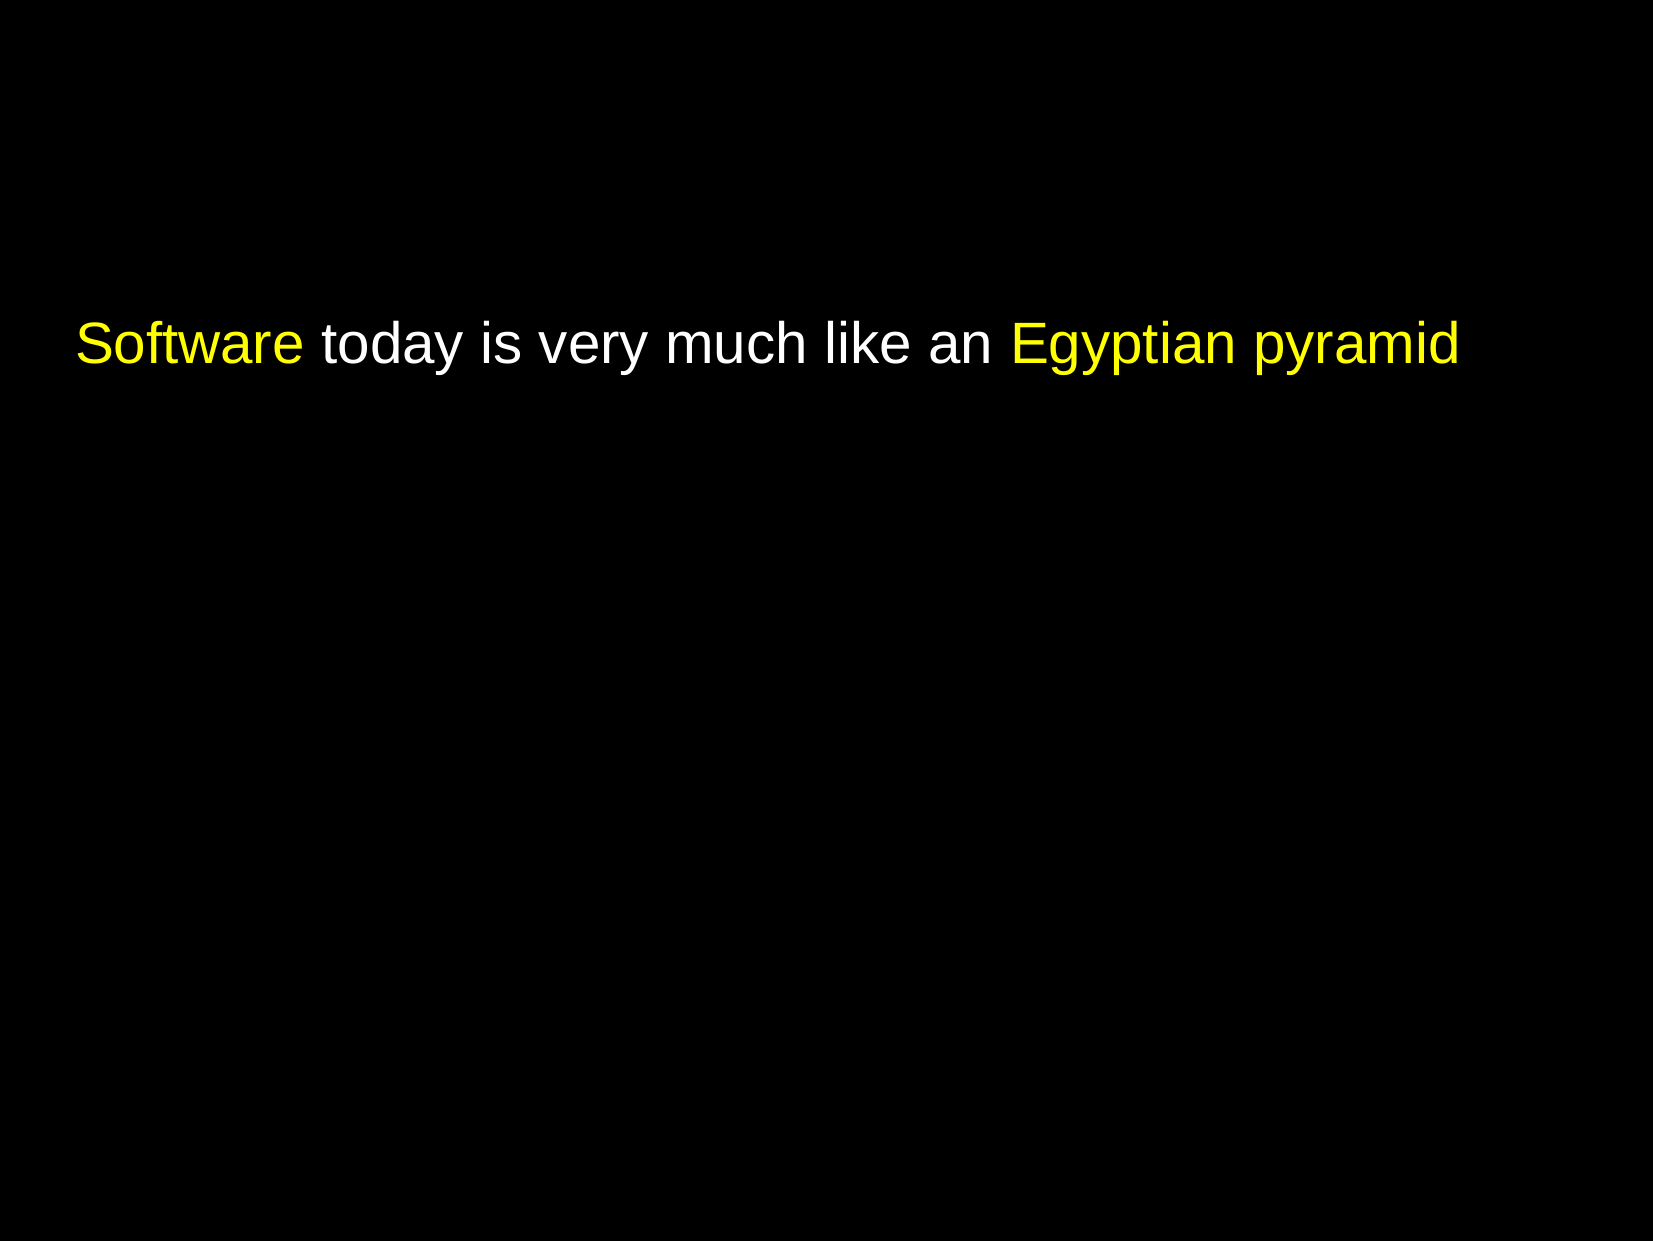

# Software today is very much like an Egyptian pyramid